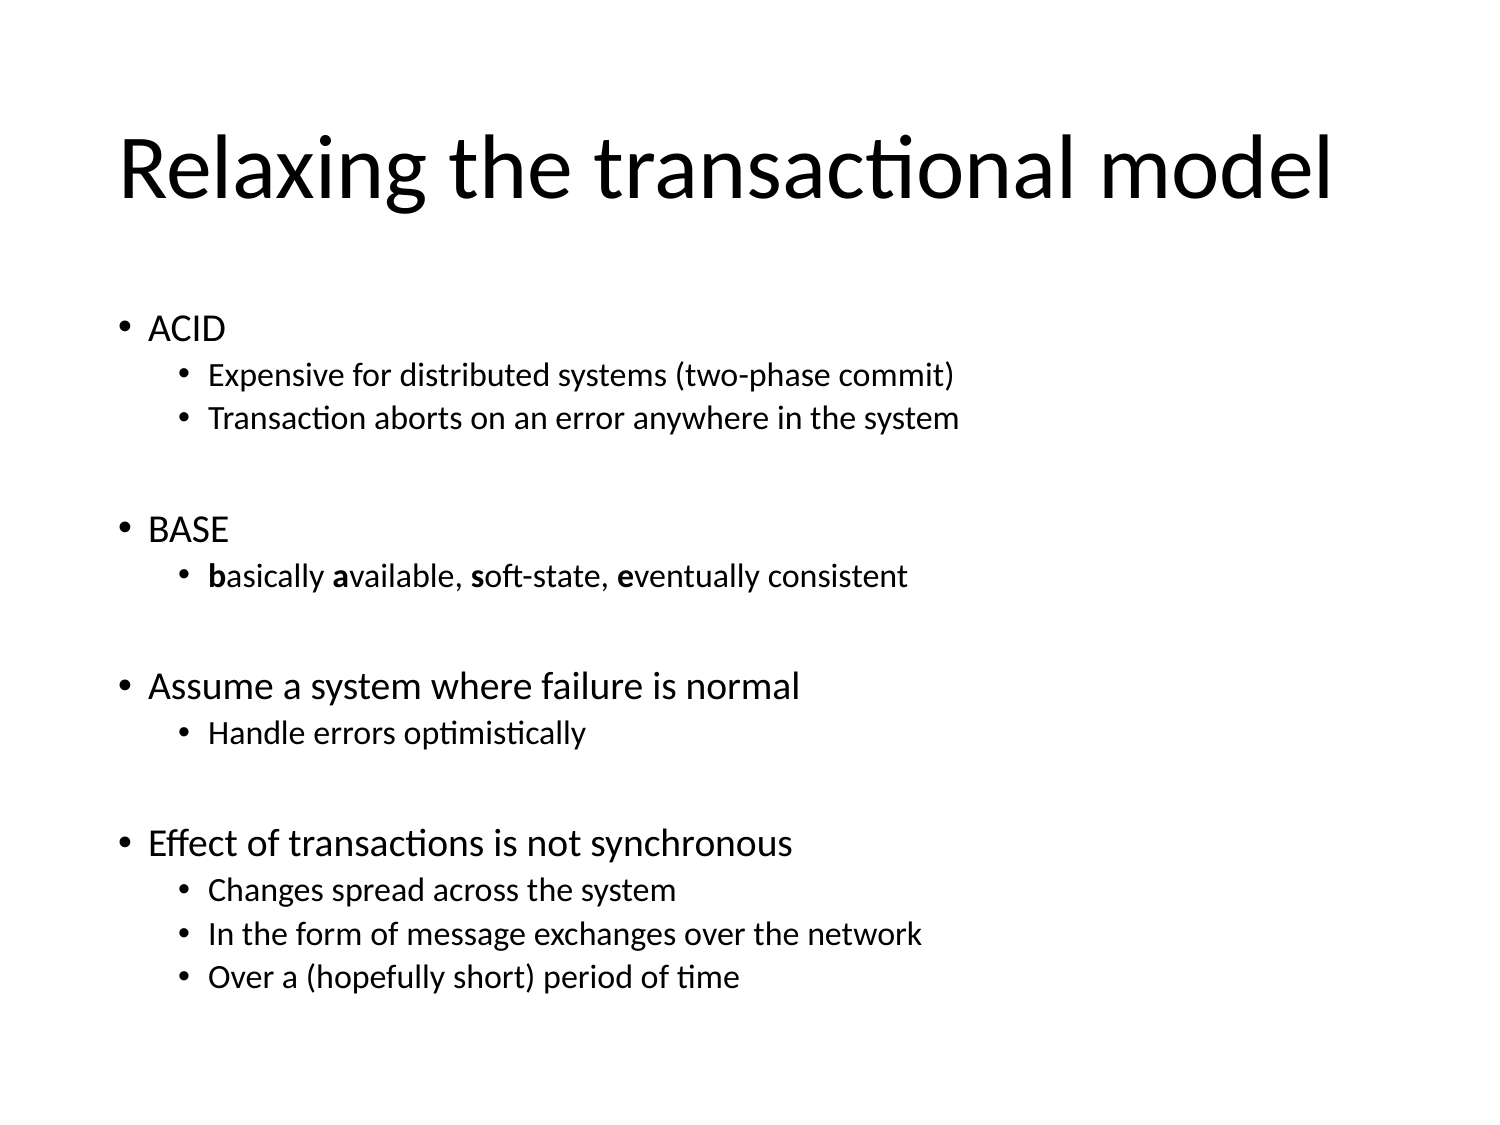

# Relaxing the transactional model
ACID
Expensive for distributed systems (two-phase commit)
Transaction aborts on an error anywhere in the system

BASE
basically available, soft-state, eventually consistent

Assume a system where failure is normal
Handle errors optimistically

Effect of transactions is not synchronous
Changes spread across the system
In the form of message exchanges over the network
Over a (hopefully short) period of time